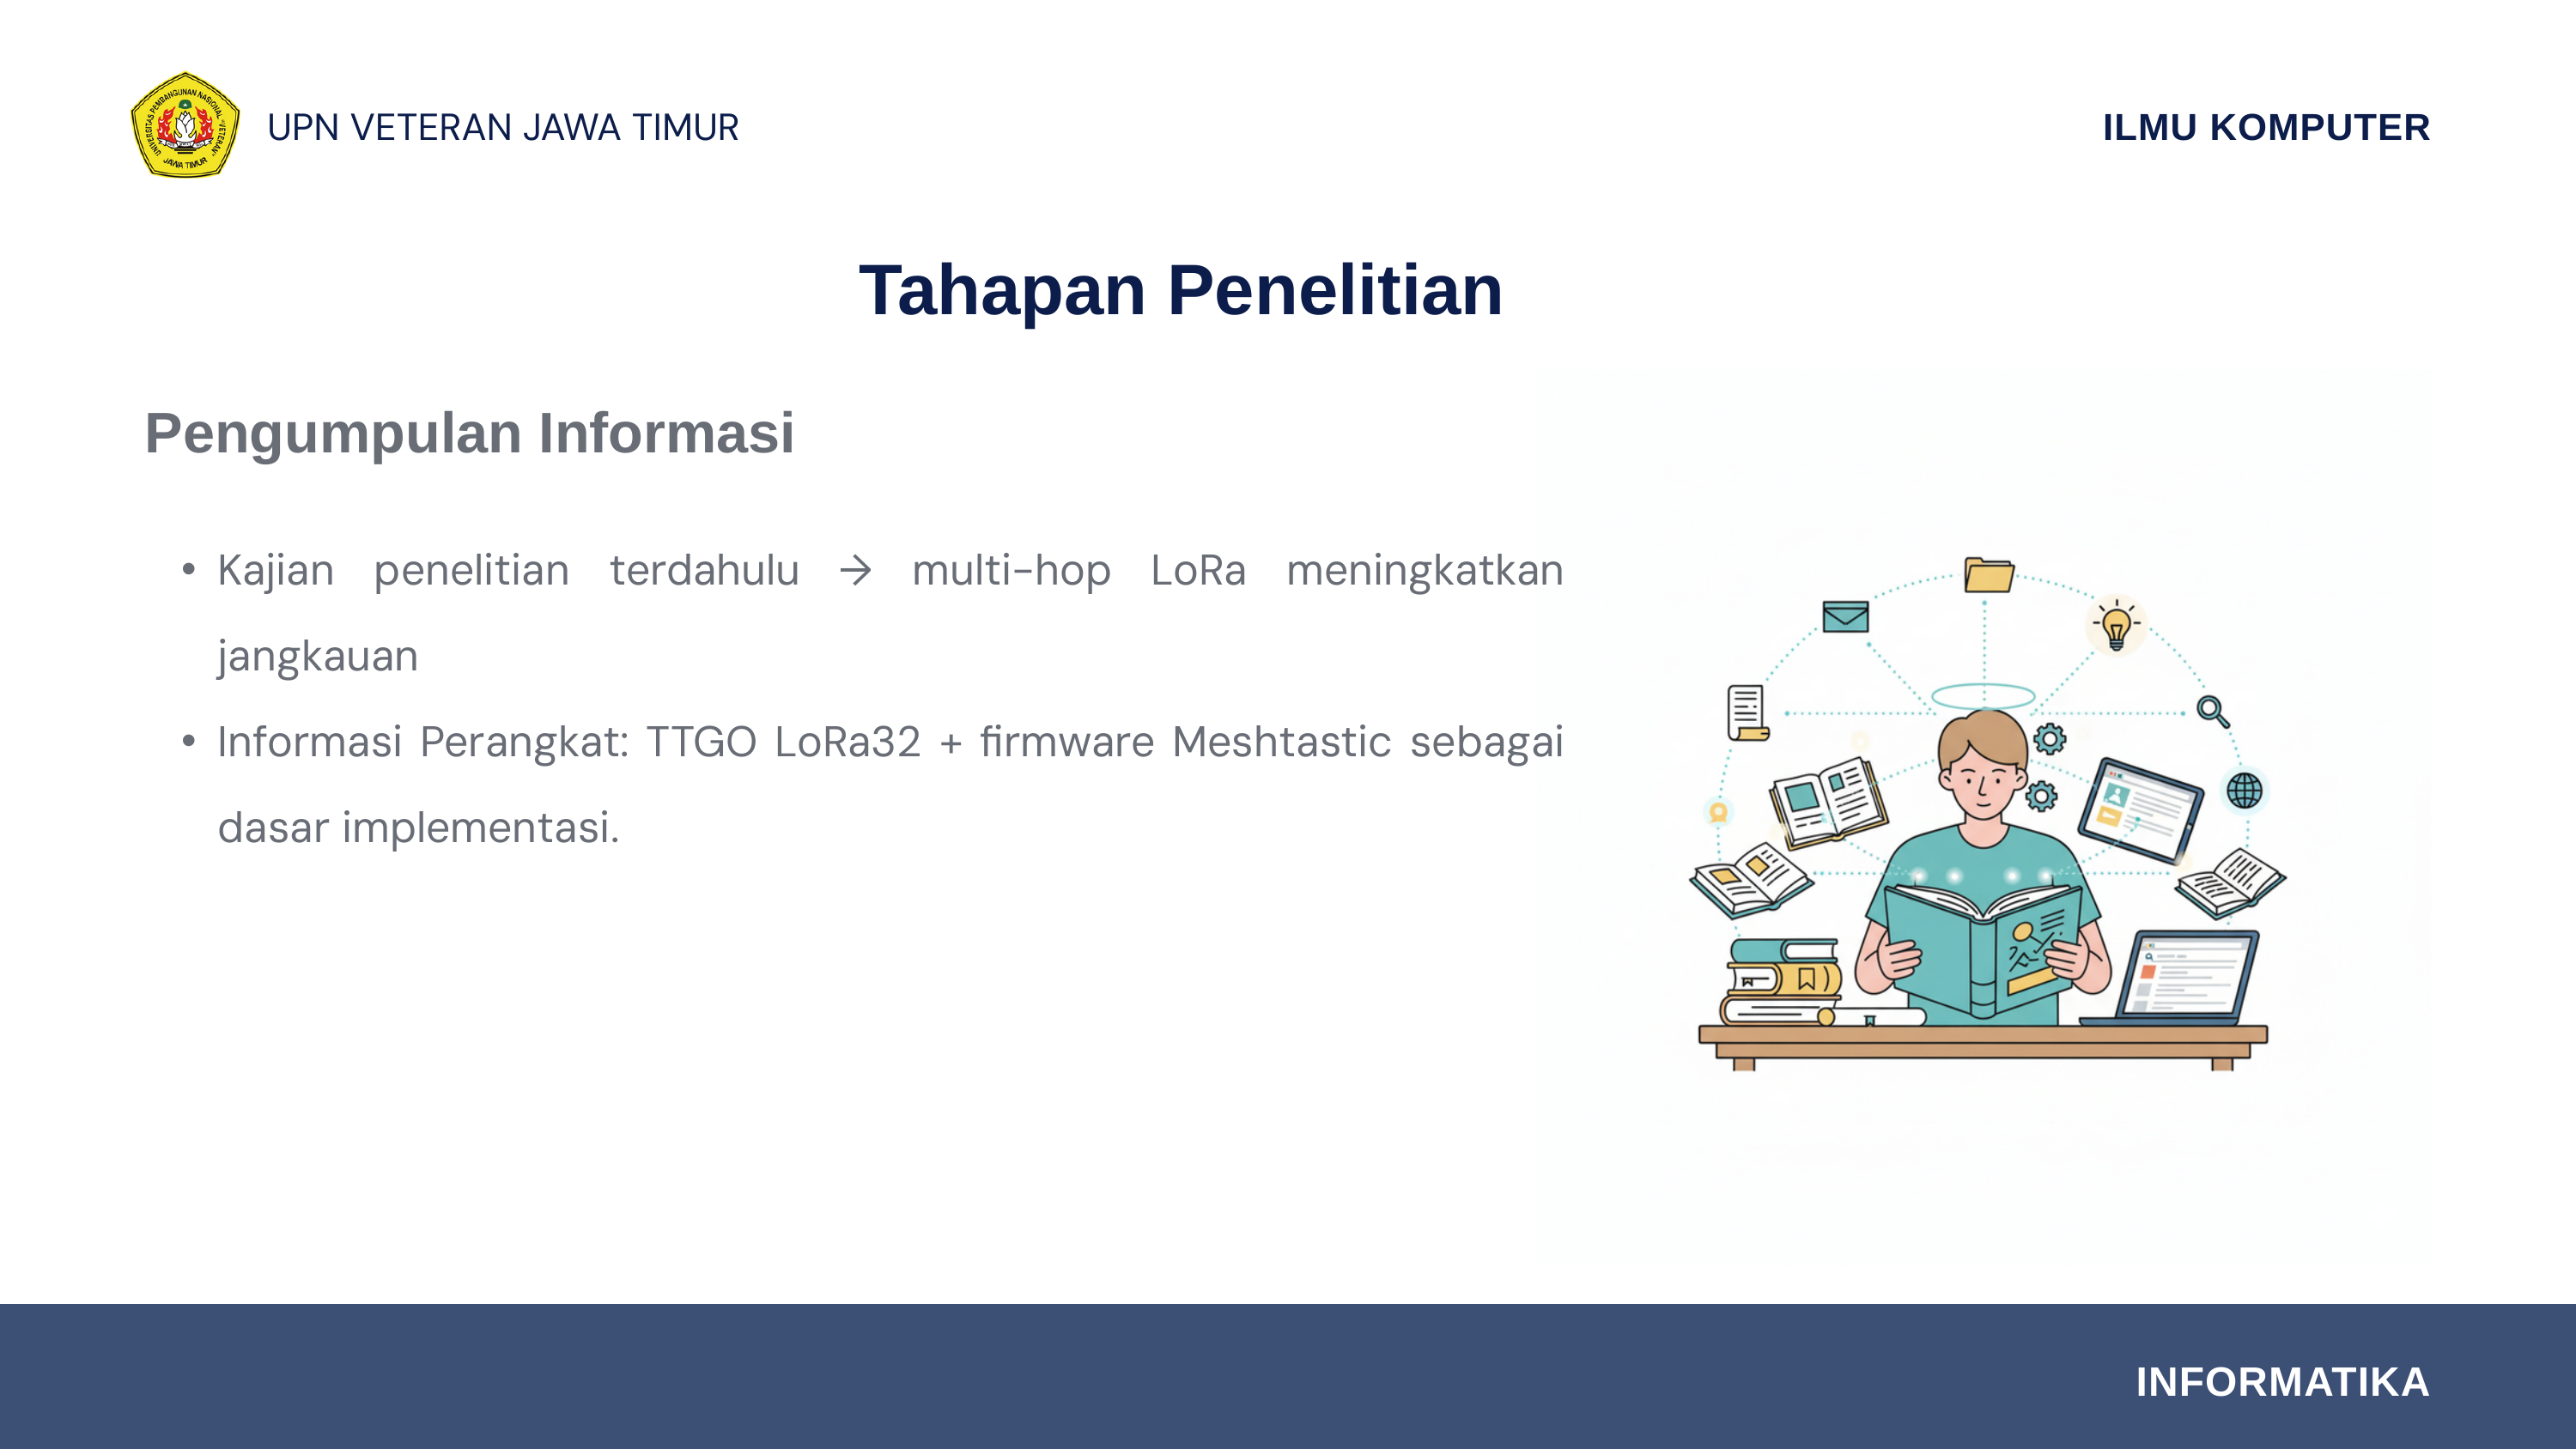

UPN VETERAN JAWA TIMUR
ILMU KOMPUTER
Tahapan Penelitian

Pengumpulan Informasi
Kajian penelitian terdahulu → multi-hop LoRa meningkatkan jangkauan
Informasi Perangkat: TTGO LoRa32 + firmware Meshtastic sebagai dasar implementasi.

INFORMATIKA